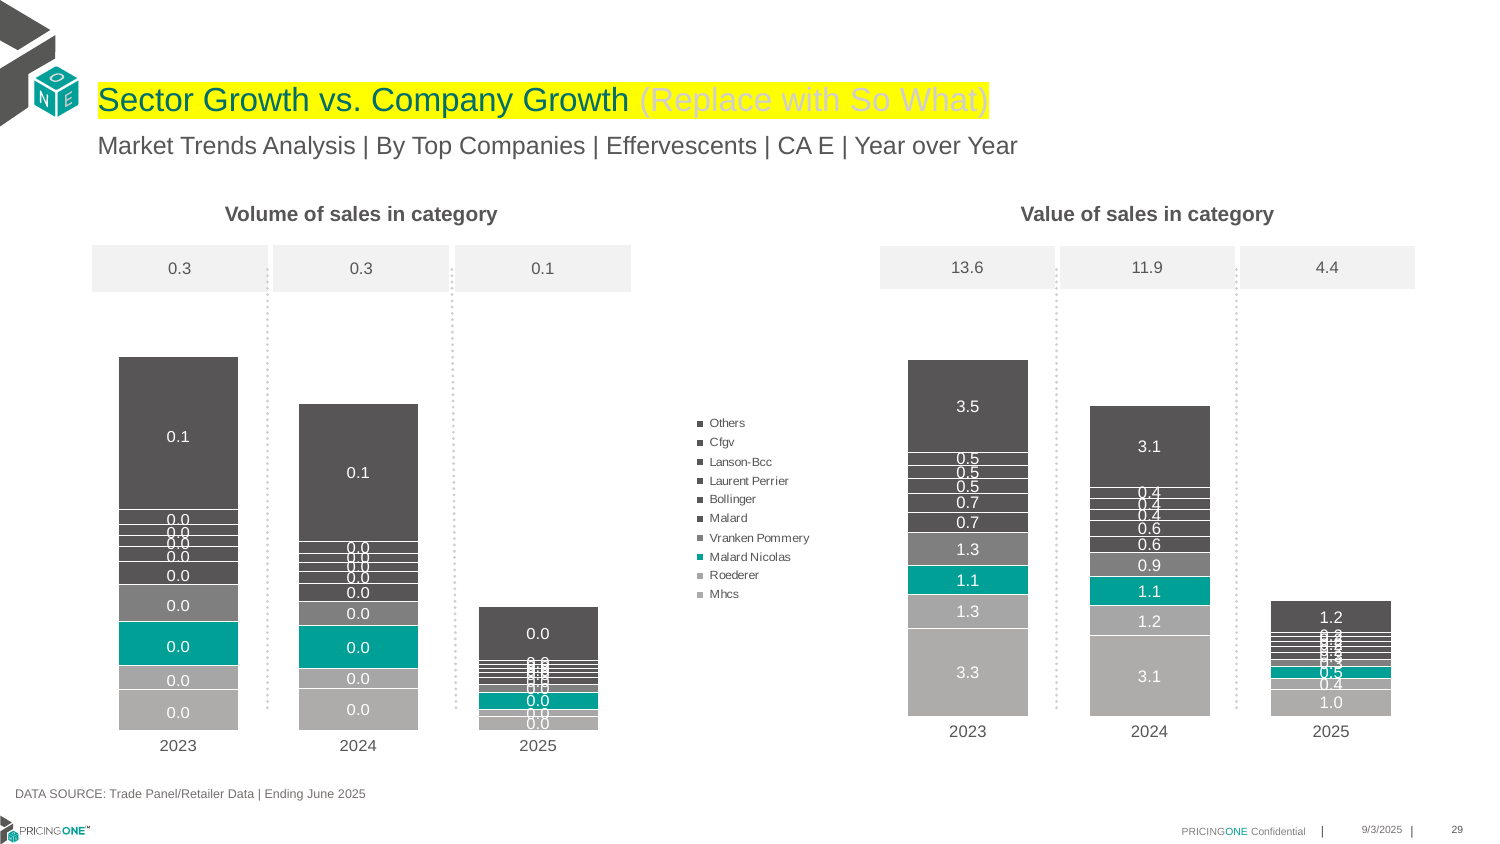

# Sector Growth vs. Company Growth (Replace with So What)
Market Trends Analysis | By Top Companies | Effervescents | CA E | Year over Year
| Value of sales in category |  |  |
| --- | --- | --- |
| 13.6 | 11.9 | 4.4 |
| Volume of sales in category |  |  |
| --- | --- | --- |
| 0.3 | 0.3 | 0.1 |

### Chart

| Category | Mhcs | Roederer | Malard Nicolas | Vranken Pommery | Malard | Bollinger | Laurent Perrier | Lanson-Bcc | Cfgv | Others |
|---|---|---|---|---|---|---|---|---|---|---|
| 2023 | 3.333777 | 1.324011 | 1.094355 | 1.280922 | 0.748291 | 0.740964 | 0.544094 | 0.526551 | 0.490289 | 3.548567 |
| 2024 | 3.060561 | 1.158999 | 1.099932 | 0.91949 | 0.623171 | 0.596578 | 0.433524 | 0.44053 | 0.404501 | 3.14746 |
| 2025 | 1.025088 | 0.408566 | 0.461192 | 0.25944 | 0.266134 | 0.23006 | 0.200087 | 0.179577 | 0.161678 | 1.209918 |

### Chart

| Category | Mhcs | Roederer | Malard Nicolas | Vranken Pommery | Malard | Bollinger | Laurent Perrier | Lanson-Bcc | Cfgv | Others |
|---|---|---|---|---|---|---|---|---|---|---|
| 2023 | 0.033408 | 0.019466 | 0.03528 | 0.02984 | 0.01862 | 0.012474 | 0.008195 | 0.009141 | 0.012139 | 0.123106 |
| 2024 | 0.033675 | 0.016667 | 0.034203 | 0.019824 | 0.014712 | 0.009769 | 0.006711 | 0.007679 | 0.009481 | 0.111303 |
| 2025 | 0.011141 | 0.005607 | 0.014509 | 0.005673 | 0.006305 | 0.003643 | 0.003222 | 0.003097 | 0.003708 | 0.043593 |
DATA SOURCE: Trade Panel/Retailer Data | Ending June 2025

9/3/2025
29